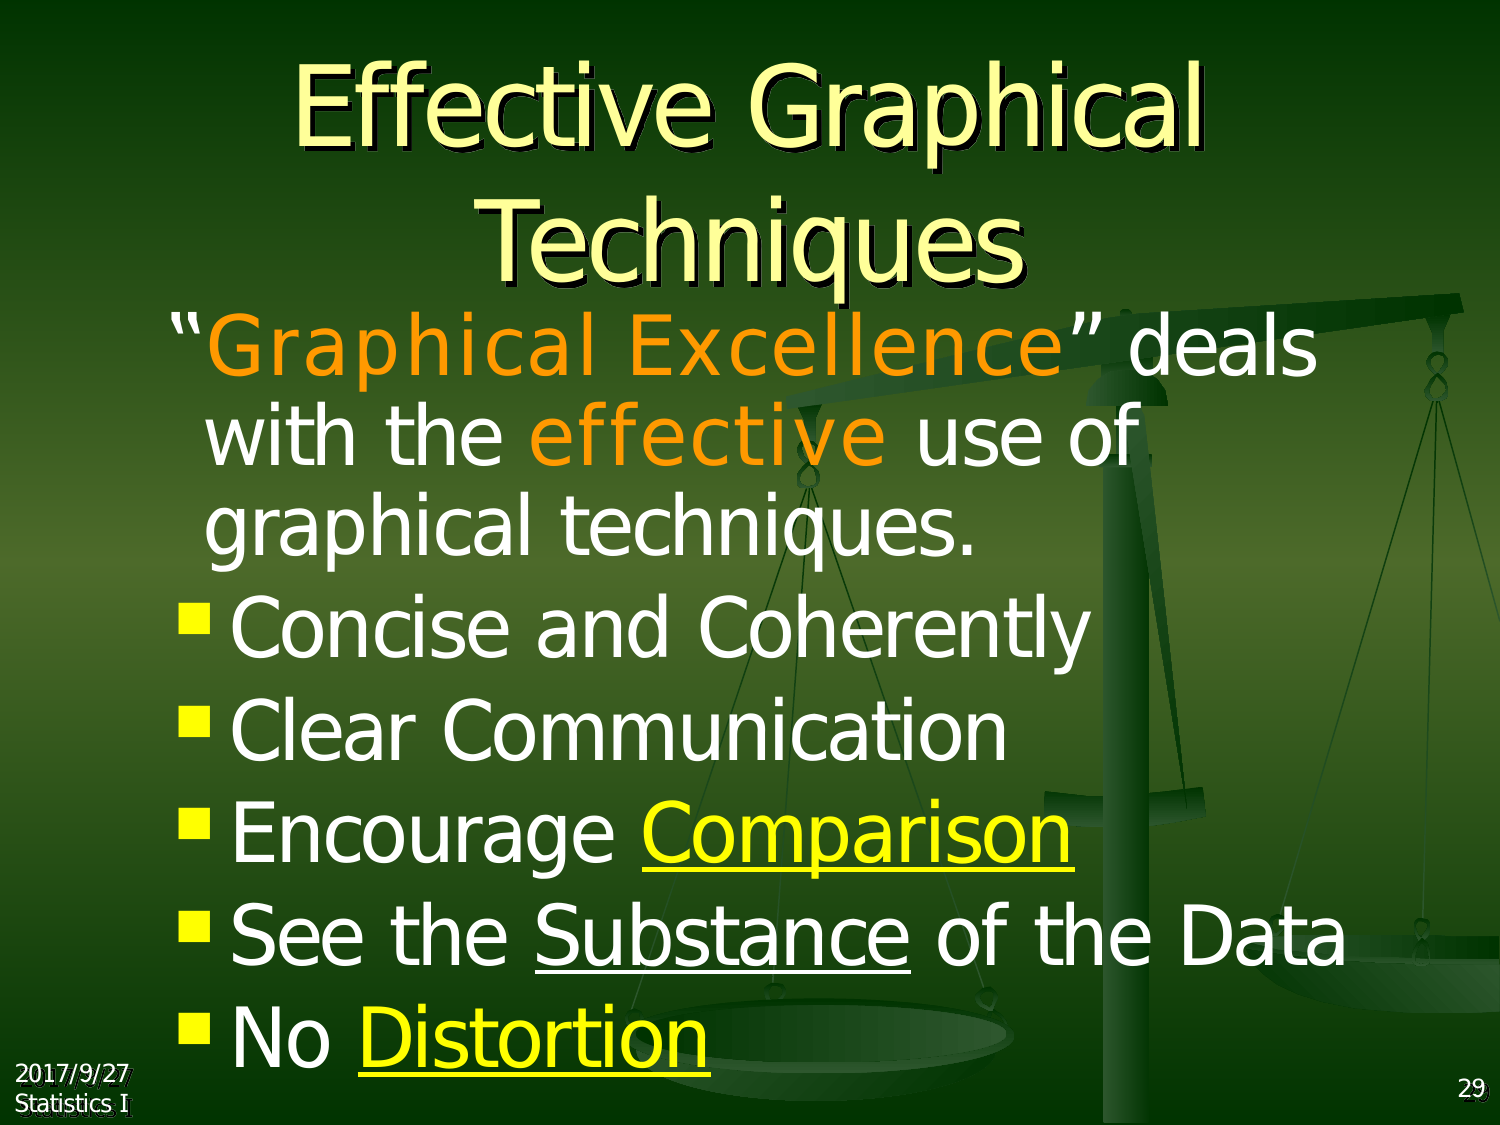

# Effective Graphical Techniques
“Graphical Excellence” deals with the effective use of graphical techniques.
Concise and Coherently
Clear Communication
Encourage Comparison
See the Substance of the Data
No Distortion
2017/9/27
Statistics I
29